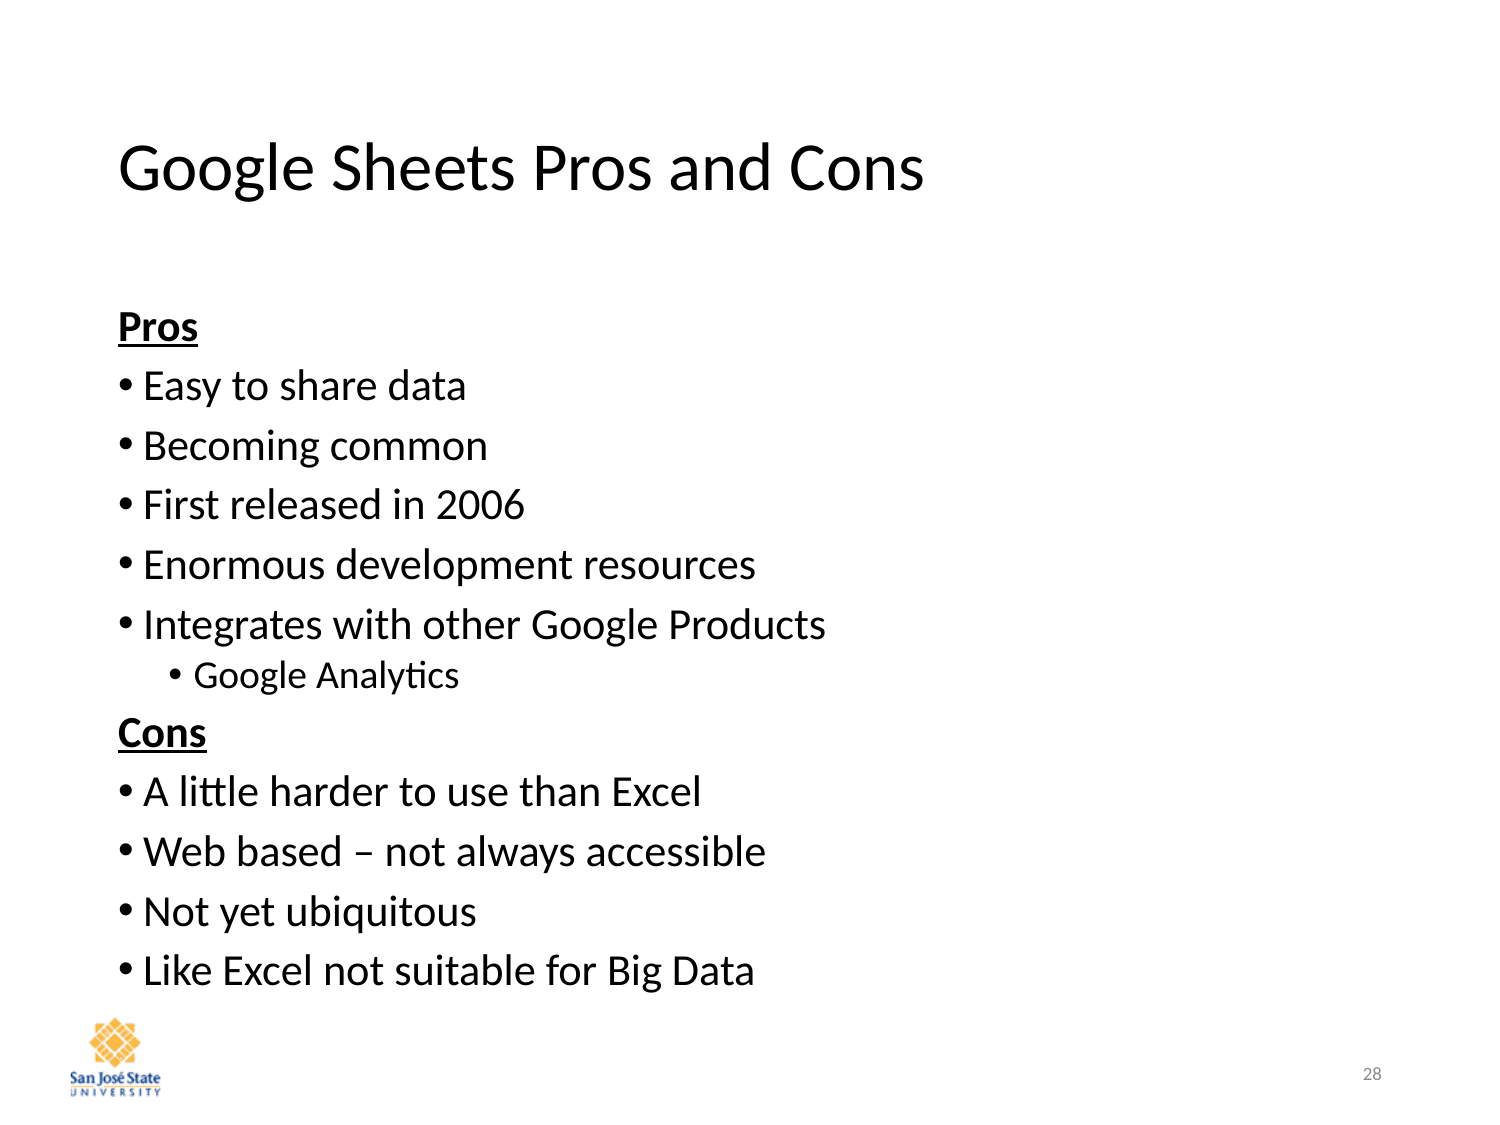

# Google Sheets Pros and Cons
Pros
Easy to share data
Becoming common
First released in 2006
Enormous development resources
Integrates with other Google Products
Google Analytics
Cons
A little harder to use than Excel
Web based – not always accessible
Not yet ubiquitous
Like Excel not suitable for Big Data

28